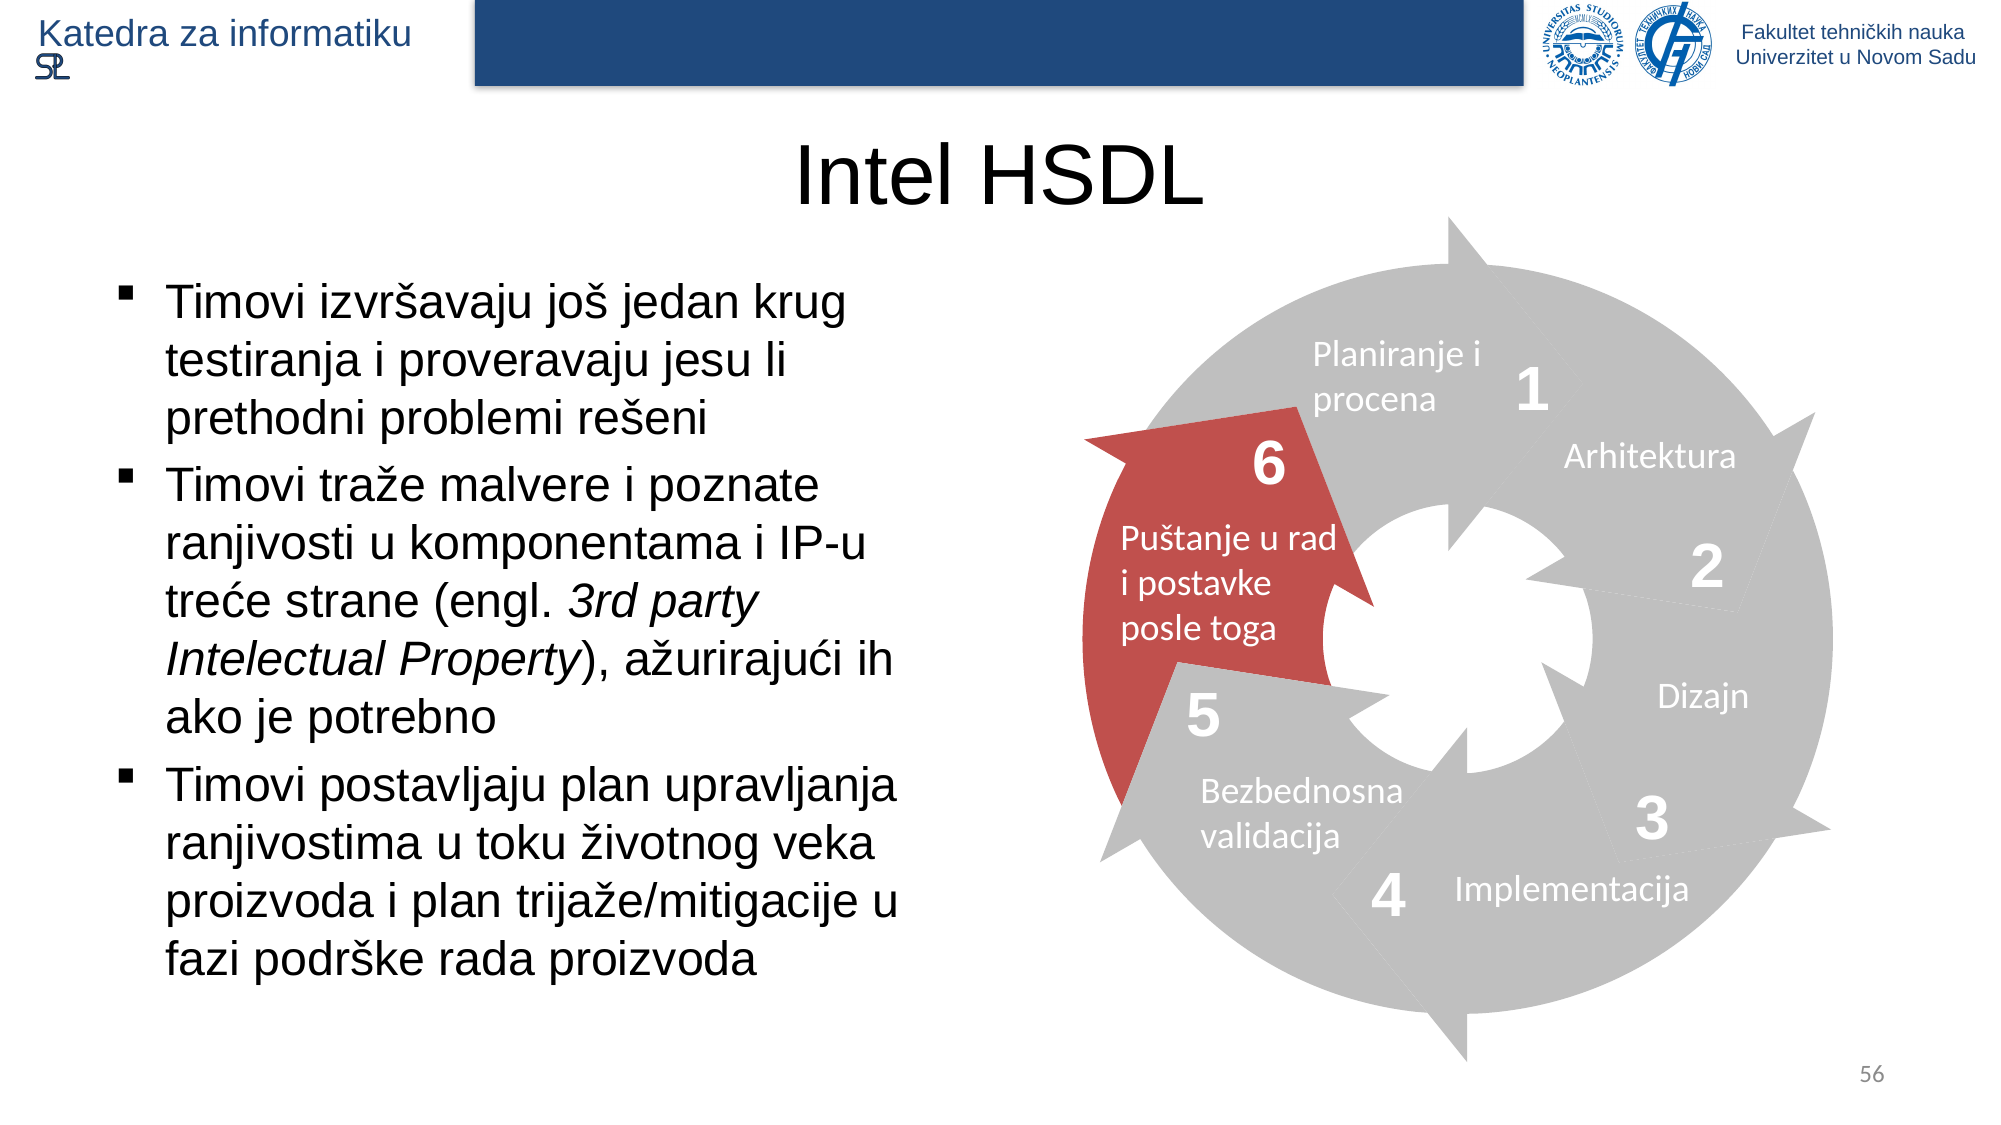

# Intel HSDL

Timovi izvršavaju još jedan krug testiranja i proveravaju jesu li prethodni problemi rešeni
Timovi traže malvere i poznate ranjivosti u komponentama i IP-u treće strane (engl. 3rd party Intelectual Property), ažurirajući ih ako je potrebno
Timovi postavljaju plan upravljanja ranjivostima u toku životnog veka proizvoda i plan trijaže/mitigacije u fazi podrške rada proizvoda

Planiranje i
procena
1

6
Arhitektura

Puštanje u rad
i postavke
posle toga
2

Dizajn
5

Bezbednosna
validacija
3
4
Implementacija
56